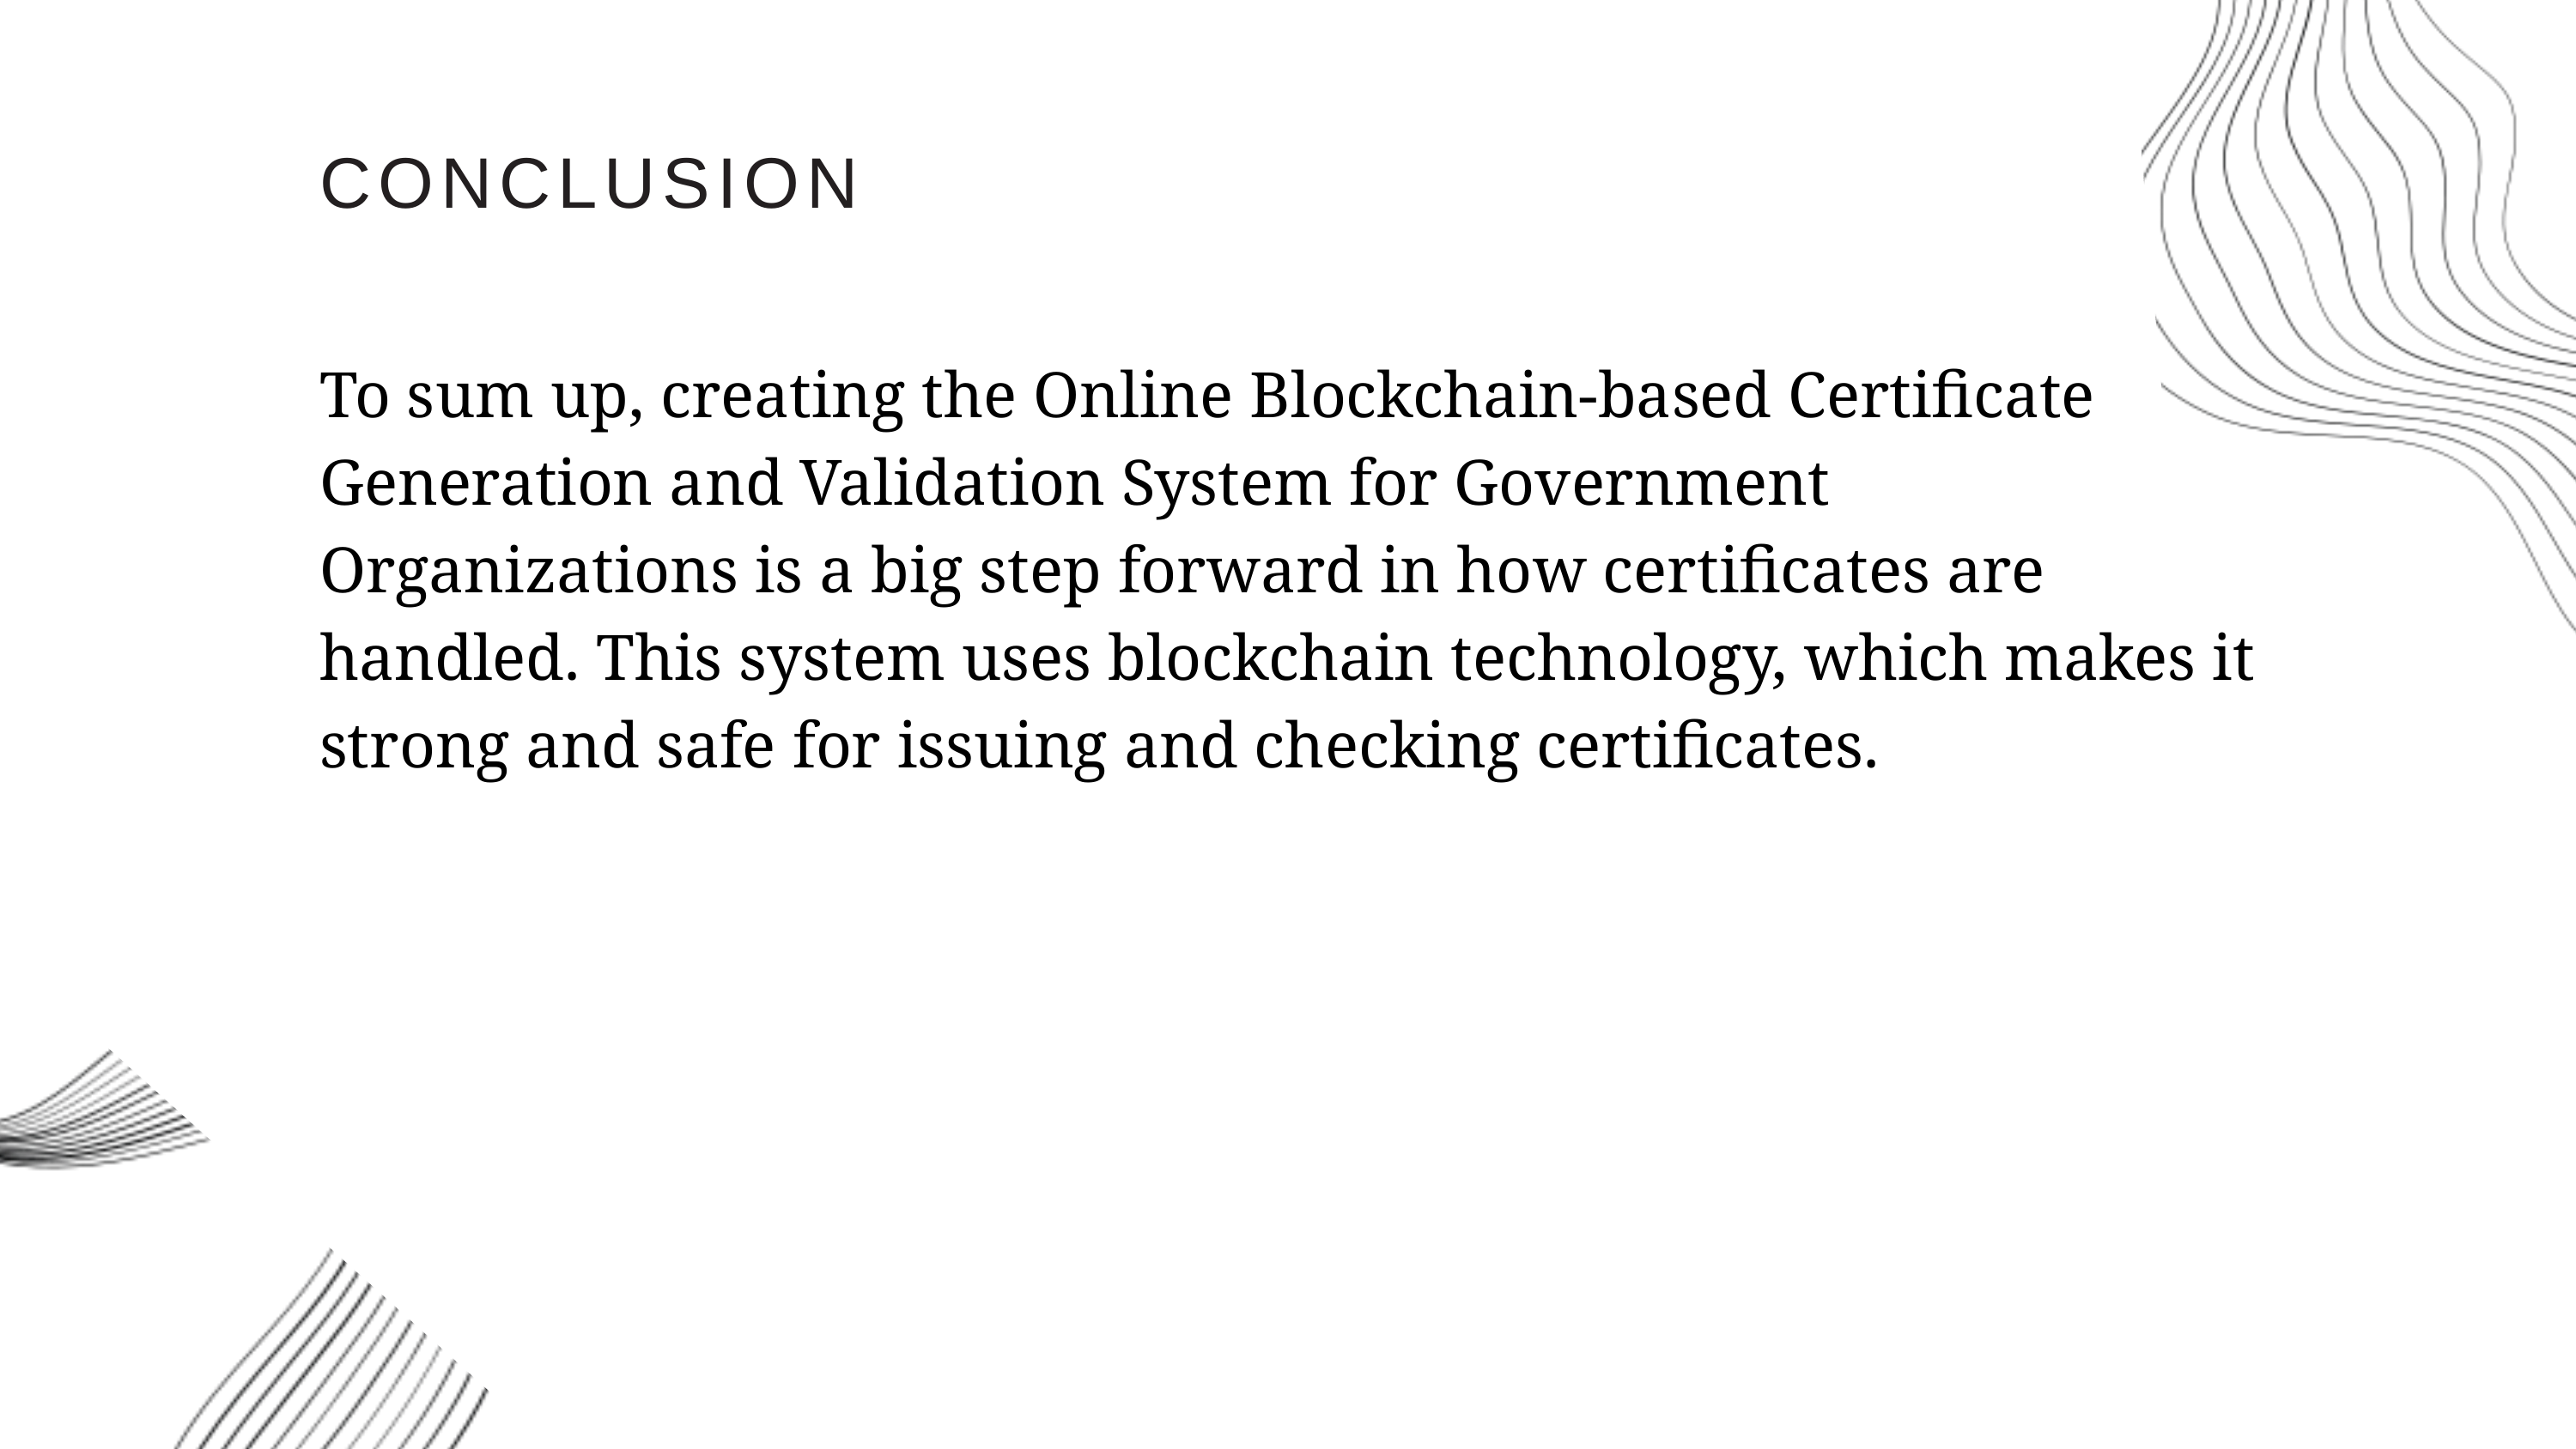

CONCLUSION
To sum up, creating the Online Blockchain-based Certificate Generation and Validation System for Government Organizations is a big step forward in how certificates are handled. This system uses blockchain technology, which makes it strong and safe for issuing and checking certificates.